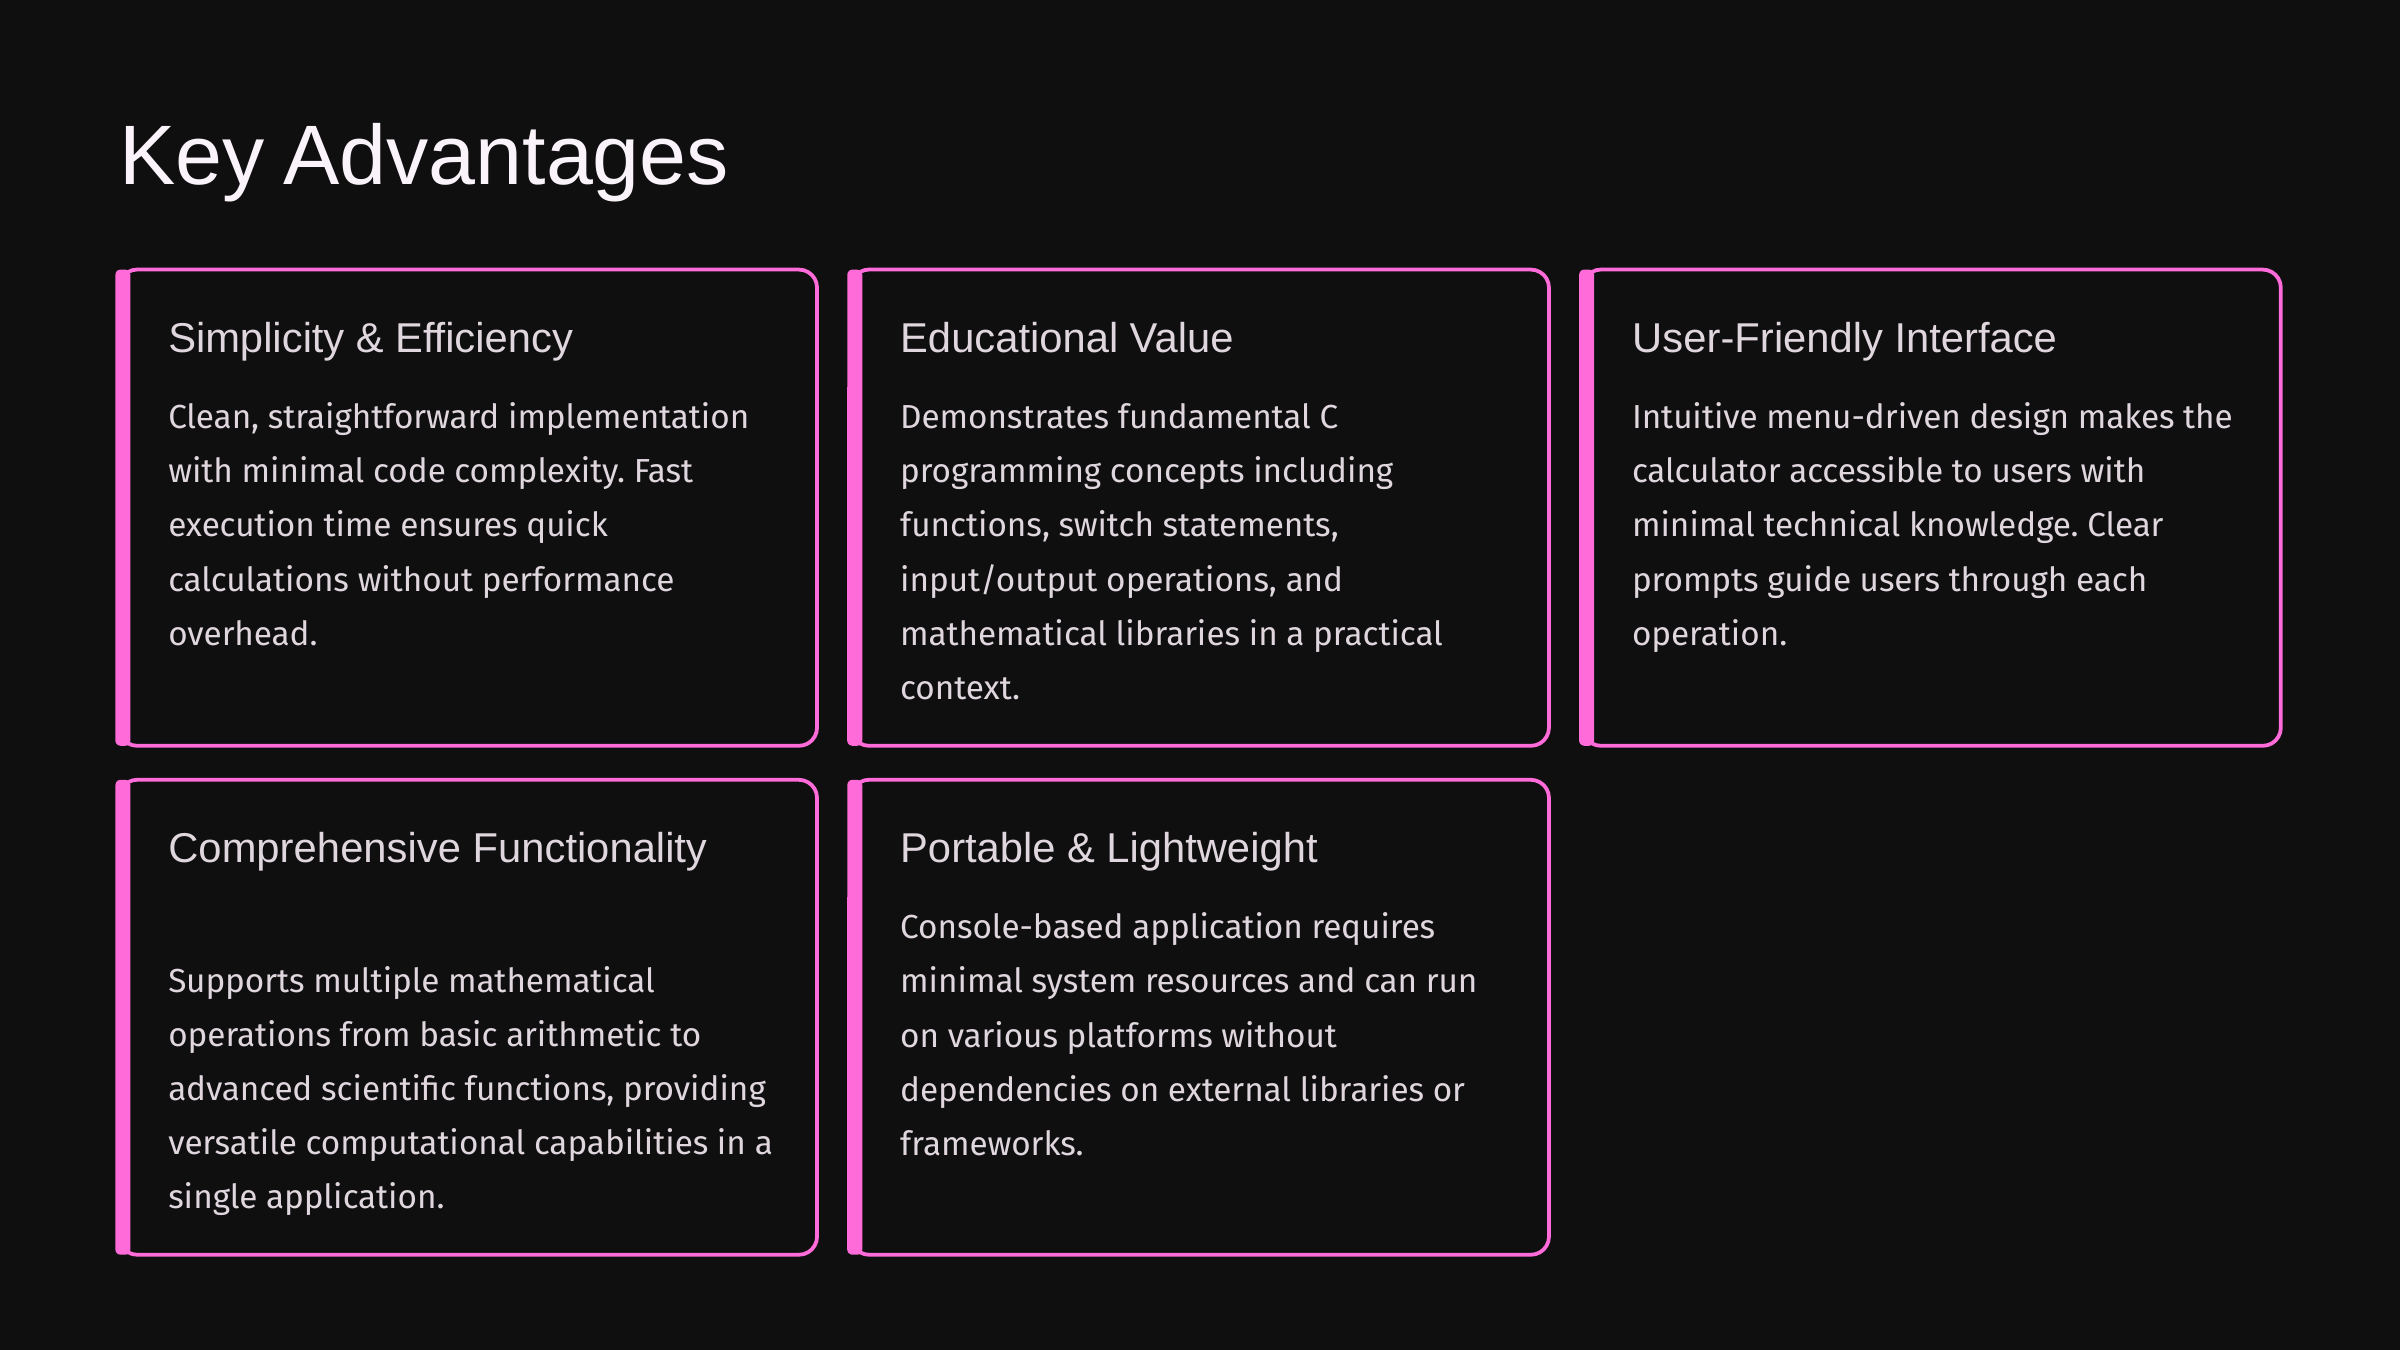

Key Advantages

Simplicity & Efficiency
Educational Value
User-Friendly Interface
Clean, straightforward implementation with minimal code complexity. Fast execution time ensures quick calculations without performance overhead.
Demonstrates fundamental C programming concepts including functions, switch statements, input/output operations, and mathematical libraries in a practical context.
Intuitive menu-driven design makes the calculator accessible to users with minimal technical knowledge. Clear prompts guide users through each operation.

Comprehensive Functionality
Portable & Lightweight
Console-based application requires minimal system resources and can run on various platforms without dependencies on external libraries or frameworks.
Supports multiple mathematical operations from basic arithmetic to advanced scientific functions, providing versatile computational capabilities in a single application.